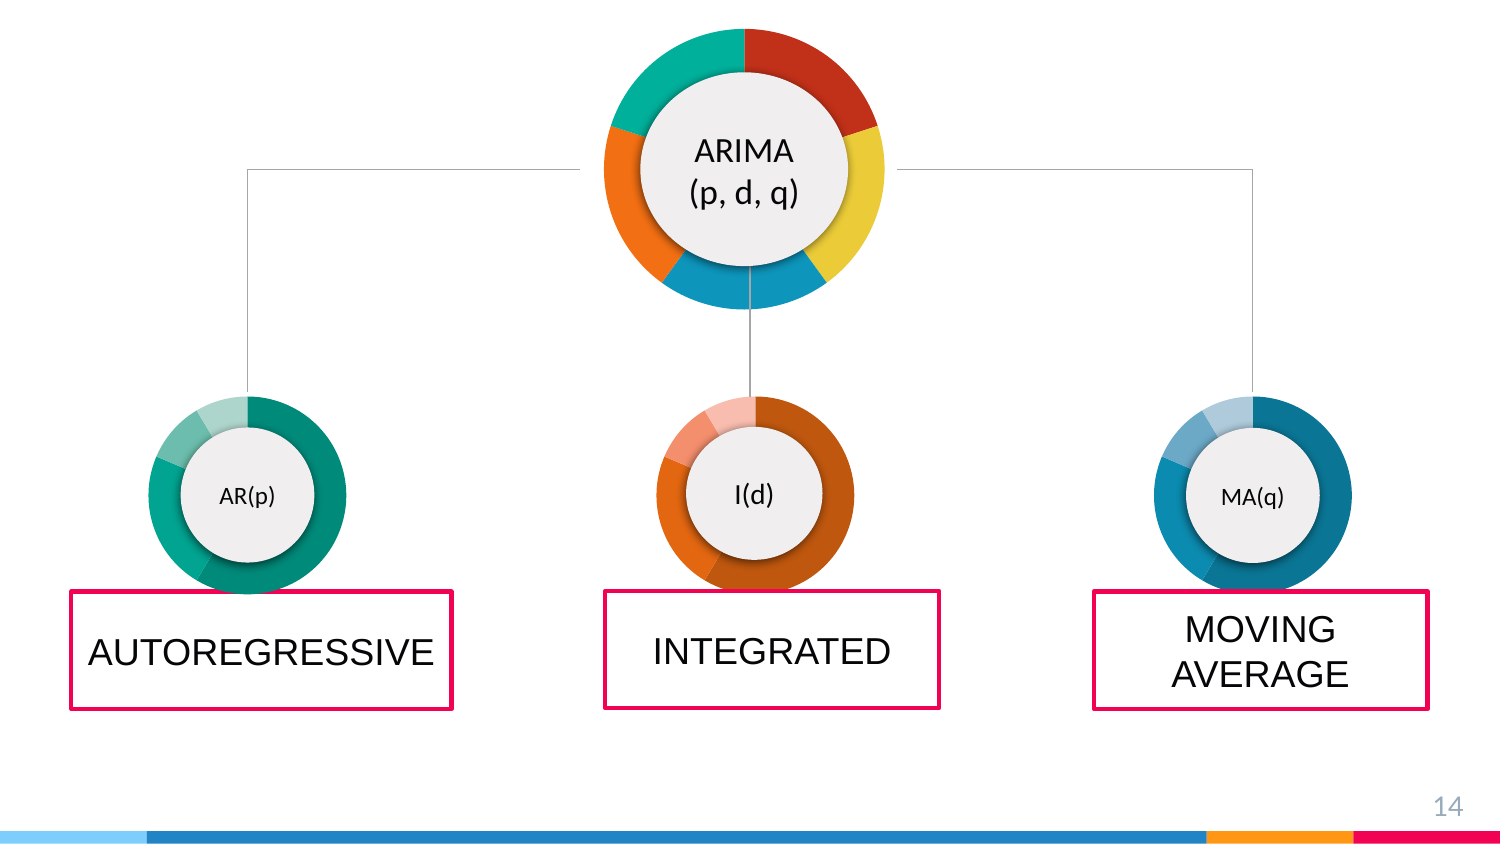

### Chart

| Category | Sales |
|---|---|
| 1st Qtr | 20.0 |
| 2nd Qtr | 20.0 |
| 3rd Qtr | 20.0 |
| 4th Qtr | 20.0 |
ARIMA (p, d, q)

### Chart

| Category | Sales |
|---|---|
| 1st Qtr | 8.2 |
| 2nd Qtr | 3.2 |
| 3rd Qtr | 1.4 |
| 4th Qtr | 1.2 |
AR(p)

### Chart

| Category | Sales |
|---|---|
| 1st Qtr | 8.2 |
| 2nd Qtr | 3.2 |
| 3rd Qtr | 1.4 |
| 4th Qtr | 1.2 |

### Chart

| Category | Sales |
|---|---|
| 1st Qtr | 8.2 |
| 2nd Qtr | 3.2 |
| 3rd Qtr | 1.4 |
| 4th Qtr | 1.2 |
I(d)
MA(q)
INTEGRATED
MOVING AVERAGE
AUTOREGRESSIVE
14